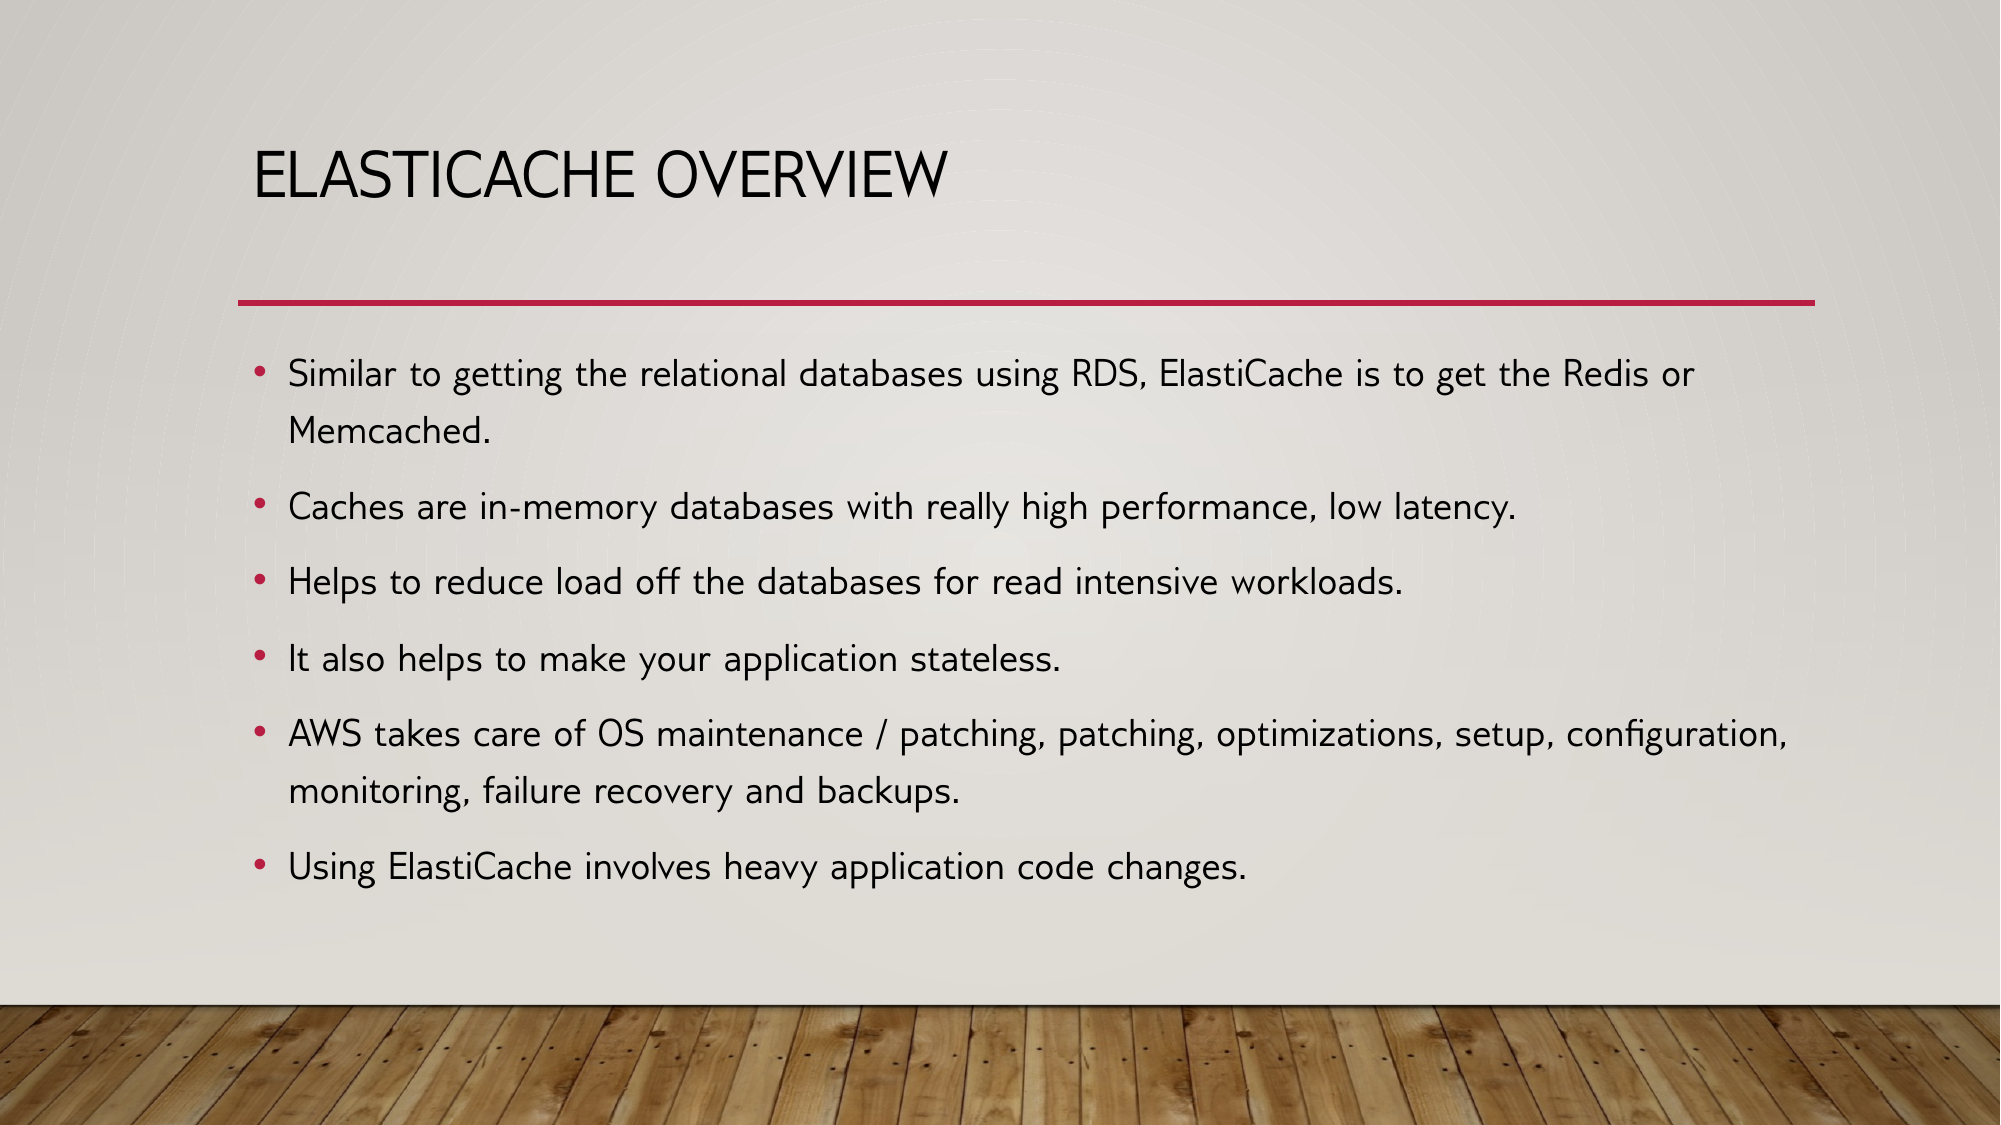

# Elasticache overview
Similar to getting the relational databases using RDS, ElastiCache is to get the Redis or Memcached.
Caches are in-memory databases with really high performance, low latency.
Helps to reduce load off the databases for read intensive workloads.
It also helps to make your application stateless.
AWS takes care of OS maintenance / patching, patching, optimizations, setup, configuration, monitoring, failure recovery and backups.
Using ElastiCache involves heavy application code changes.